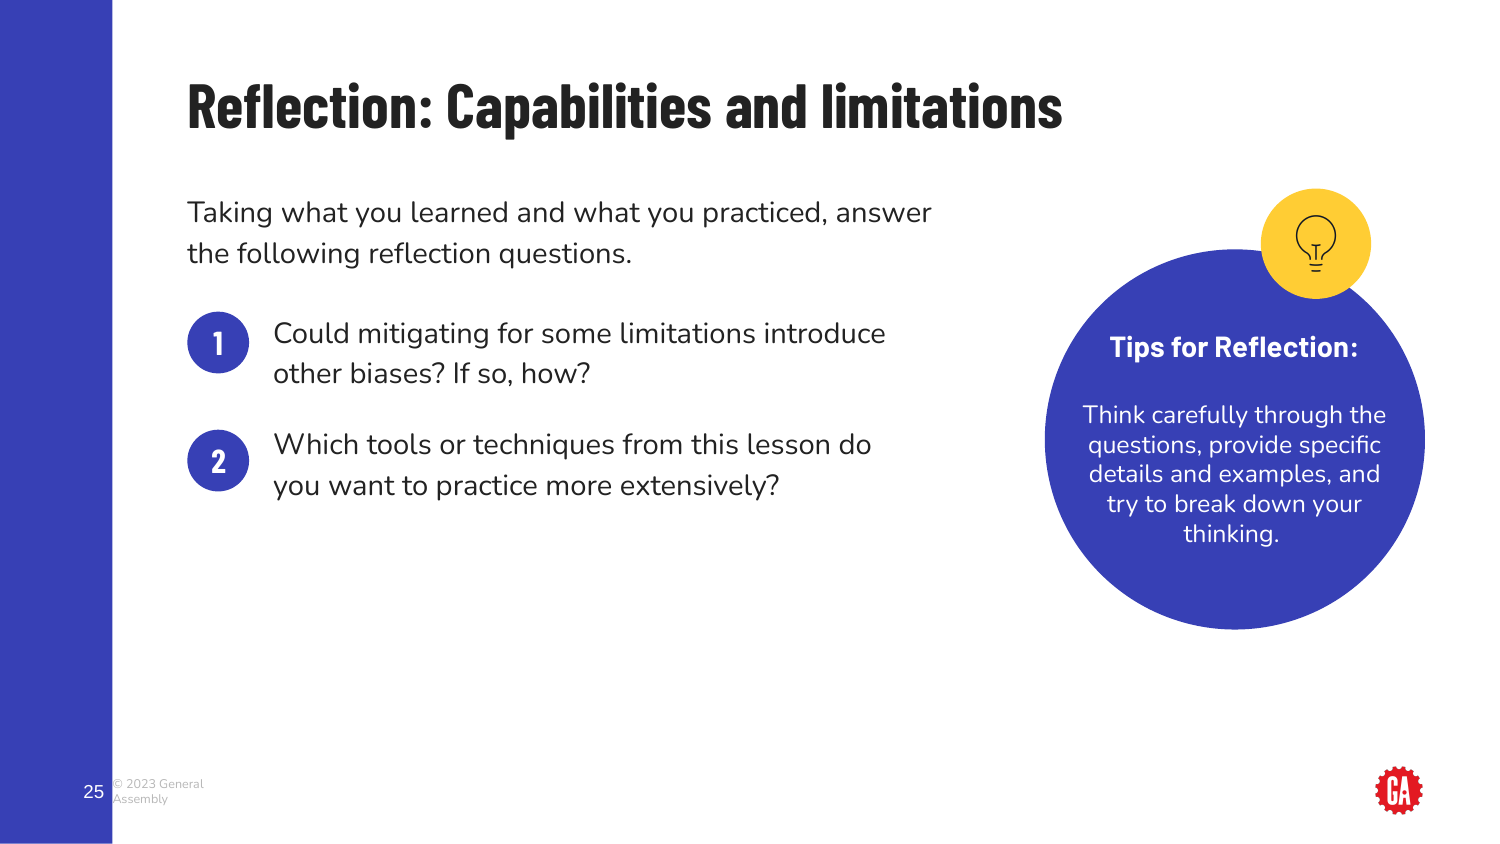

# Reflection: Capabilities and limitations
1
Could mitigating for some limitations introduce other biases? If so, how?
Which tools or techniques from this lesson do you want to practice more extensively?
2
25